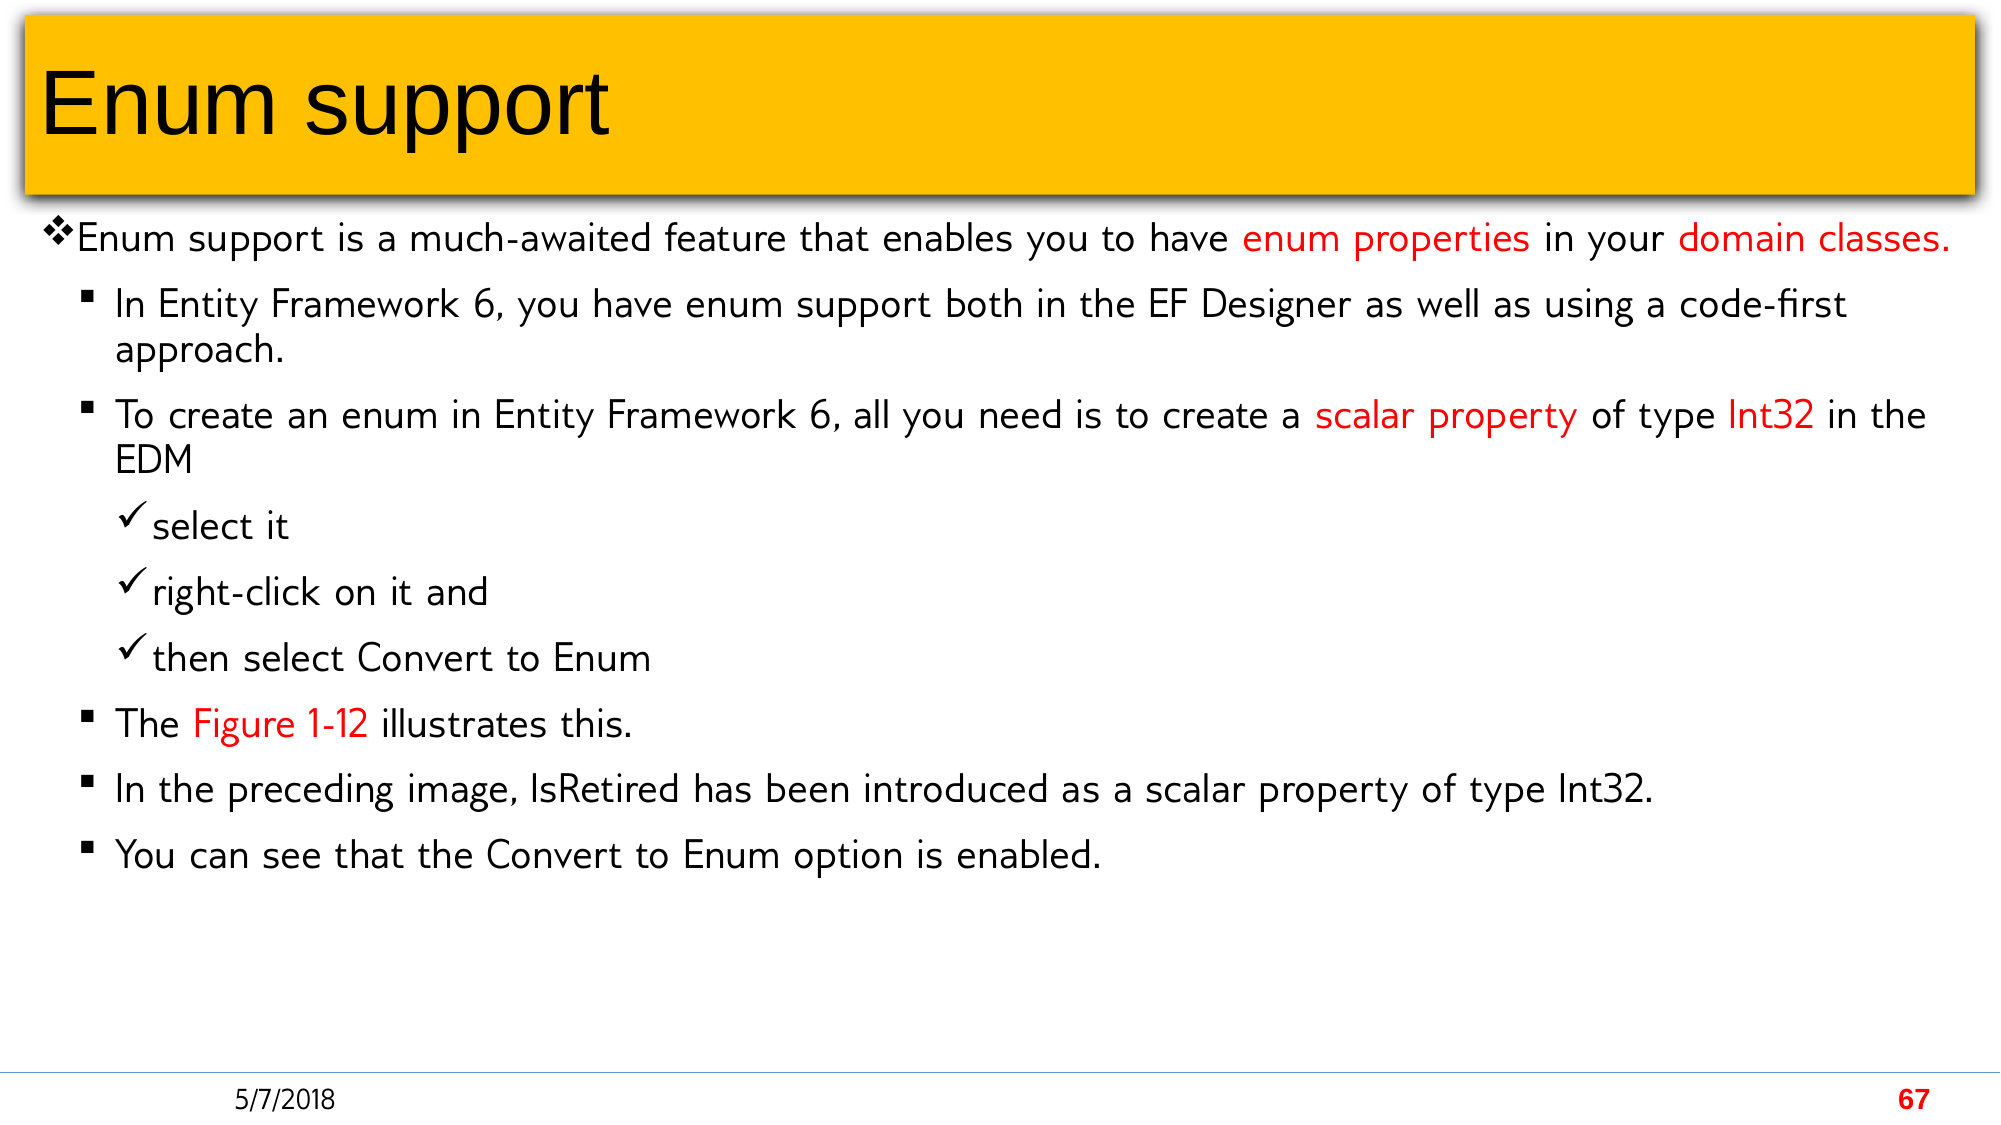

# Enum support
Enum support is a much-awaited feature that enables you to have enum properties in your domain classes.
In Entity Framework 6, you have enum support both in the EF Designer as well as using a code-first approach.
To create an enum in Entity Framework 6, all you need is to create a scalar property of type Int32 in the EDM
select it
right-click on it and
then select Convert to Enum
The Figure 1-12 illustrates this.
In the preceding image, IsRetired has been introduced as a scalar property of type Int32.
You can see that the Convert to Enum option is enabled.
5/7/2018
67